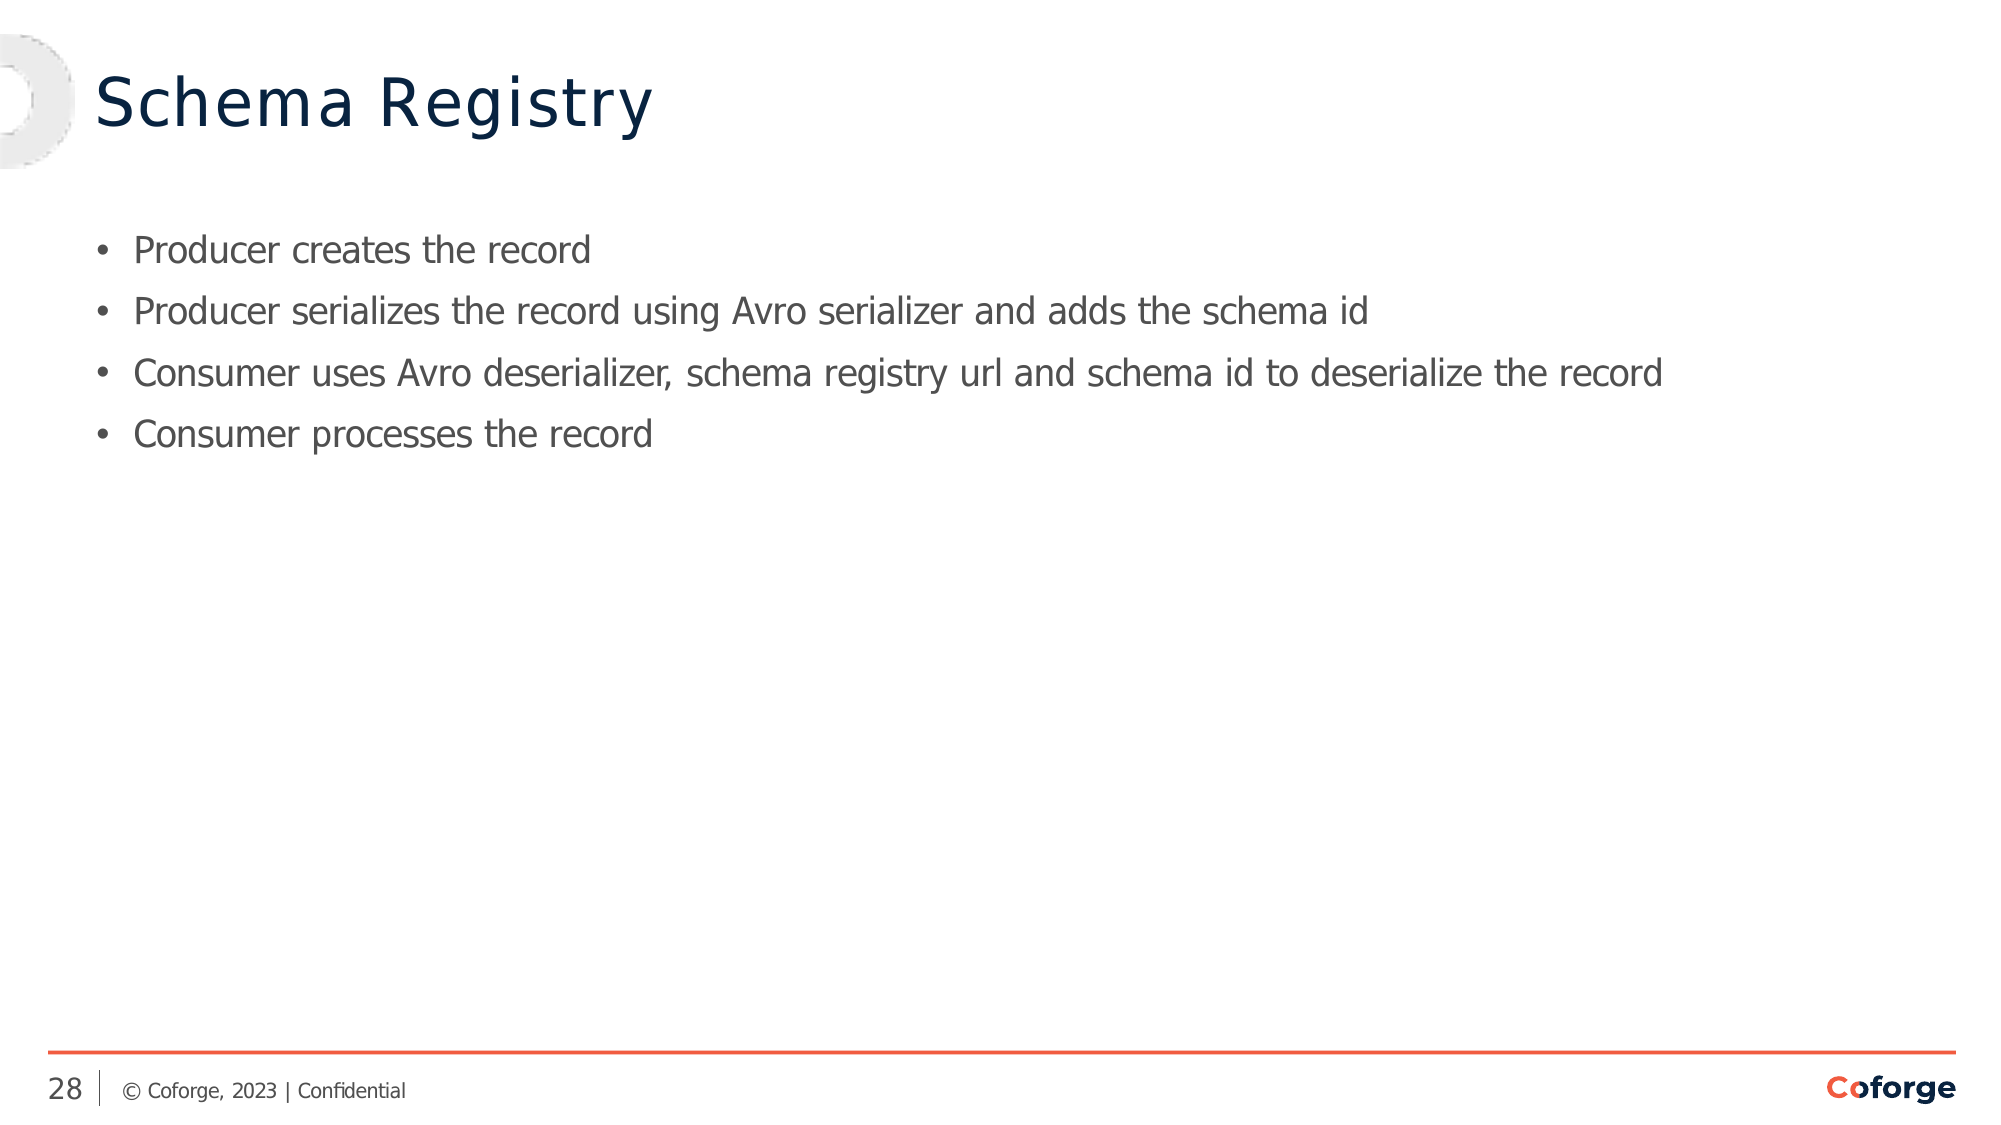

# Schema Registry
Producer creates the record
Producer serializes the record using Avro serializer and adds the schema id
Consumer uses Avro deserializer, schema registry url and schema id to deserialize the record
Consumer processes the record